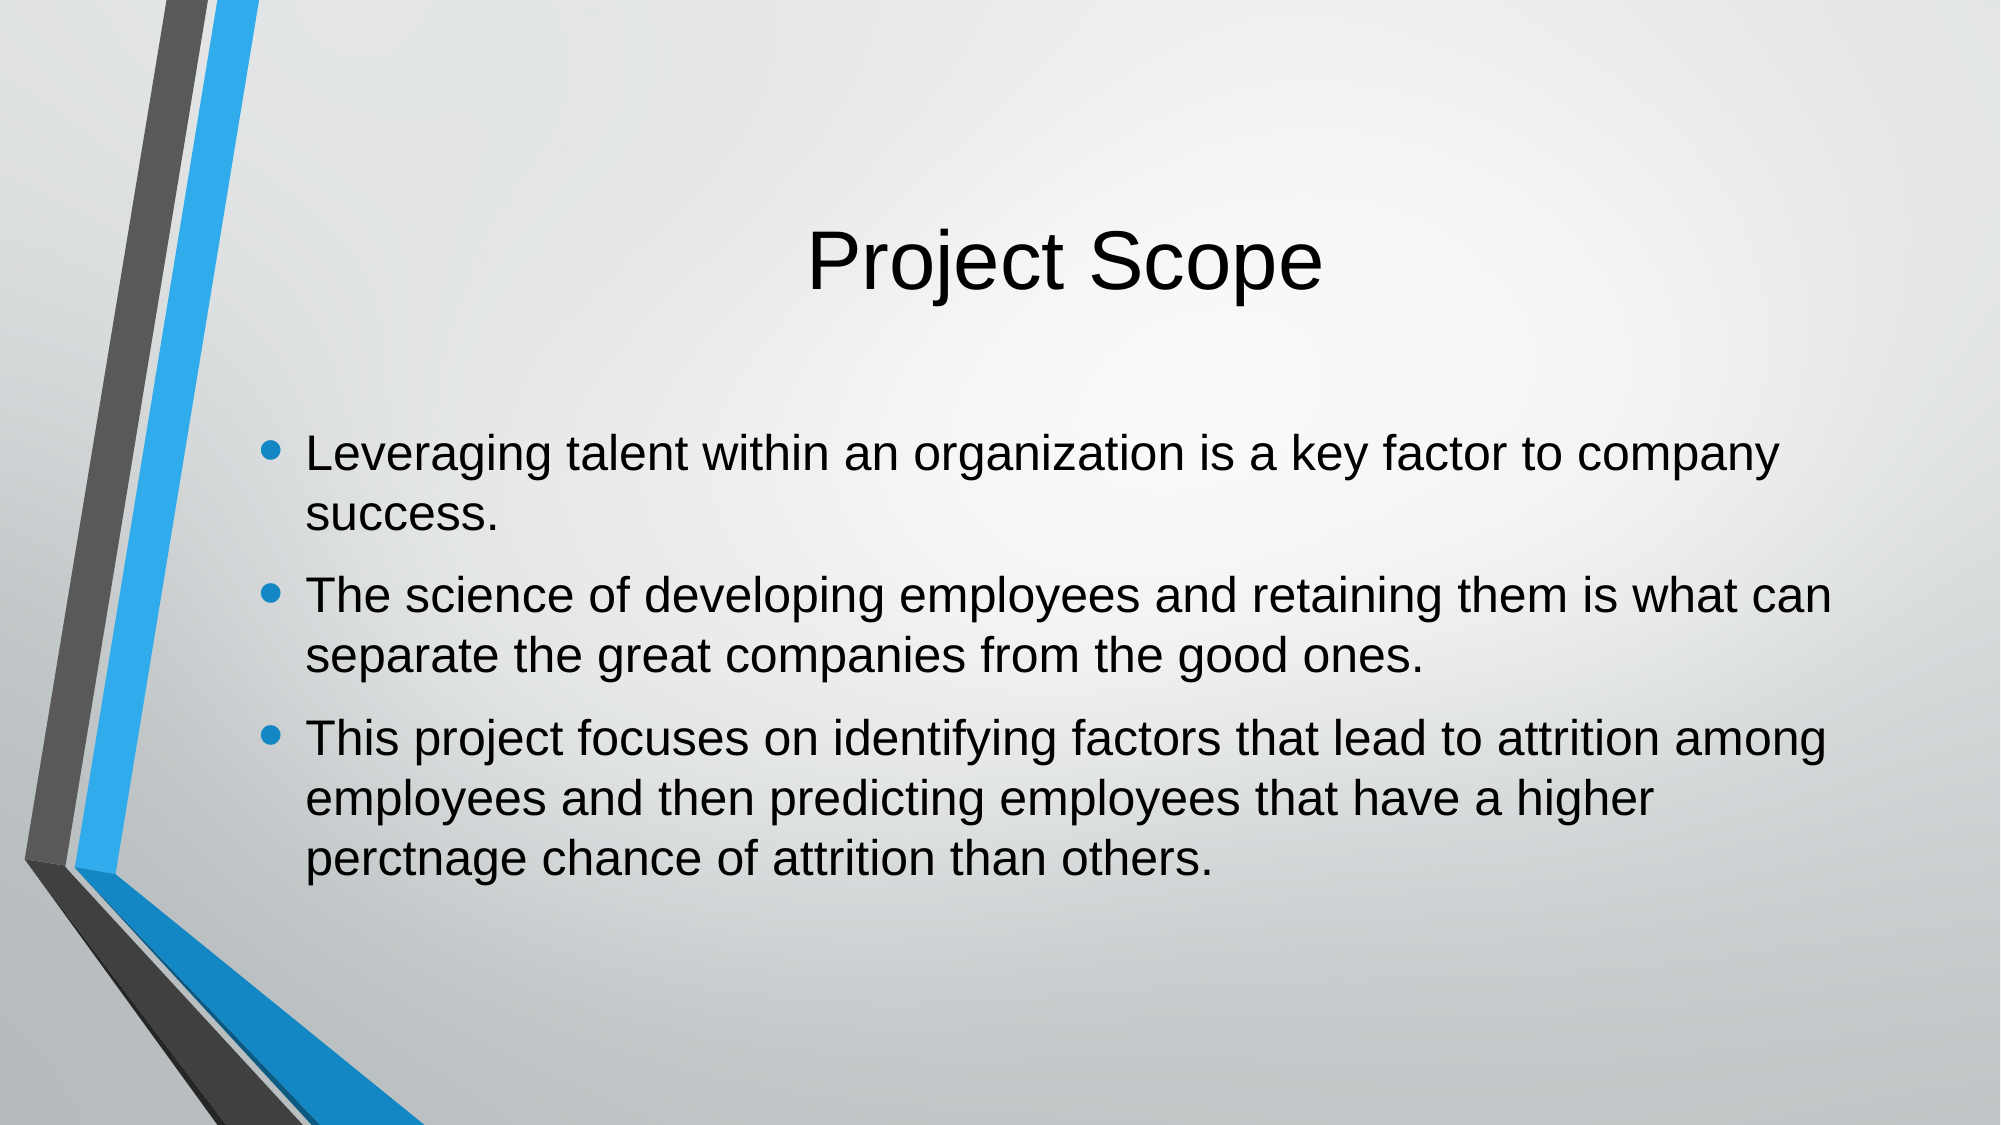

# Project Scope
Leveraging talent within an organization is a key factor to company success.
The science of developing employees and retaining them is what can separate the great companies from the good ones.
This project focuses on identifying factors that lead to attrition among employees and then predicting employees that have a higher perctnage chance of attrition than others.